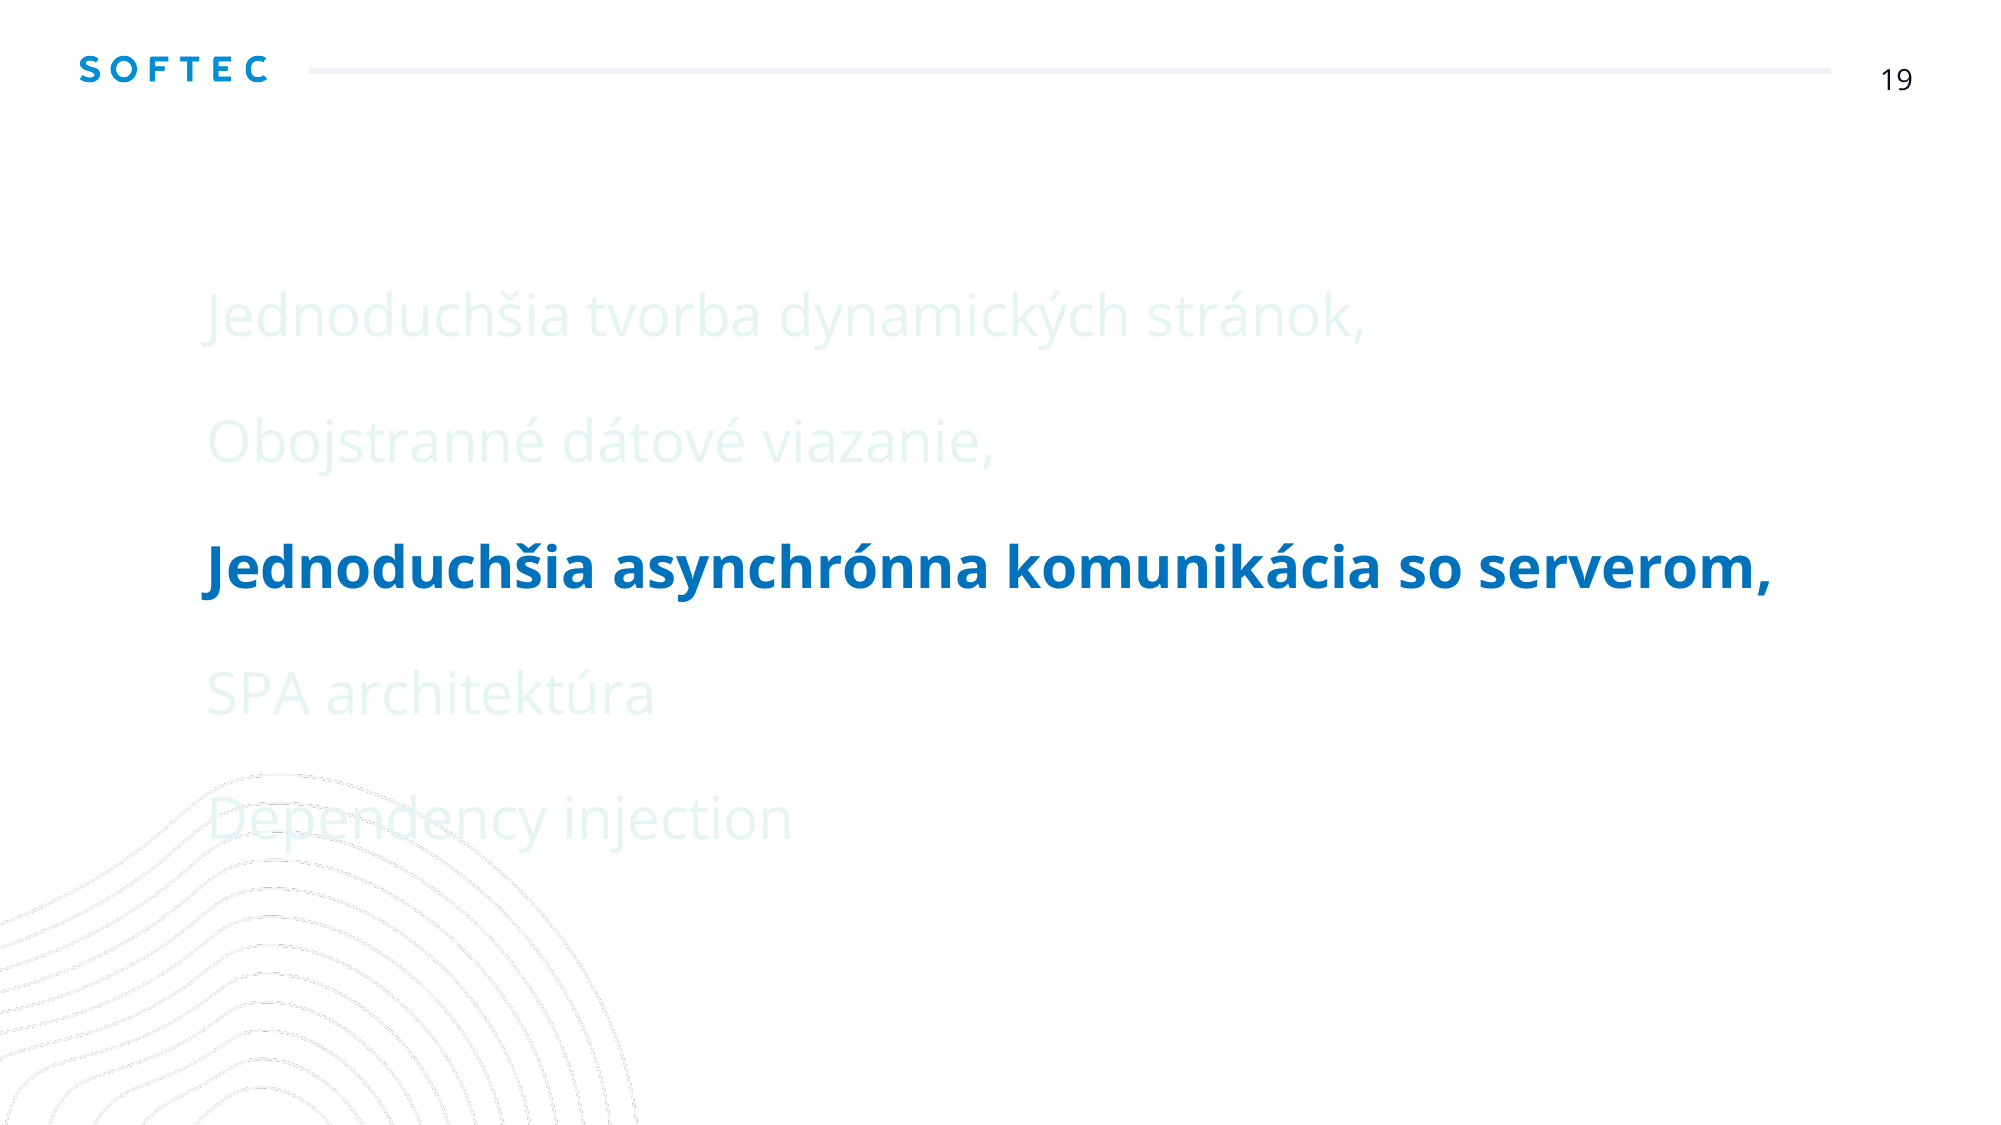

Jednoduchšia tvorba dynamických stránok,
Obojstranné dátové viazanie,
Jednoduchšia asynchrónna komunikácia so serverom,
SPA architektúra
Dependency injection